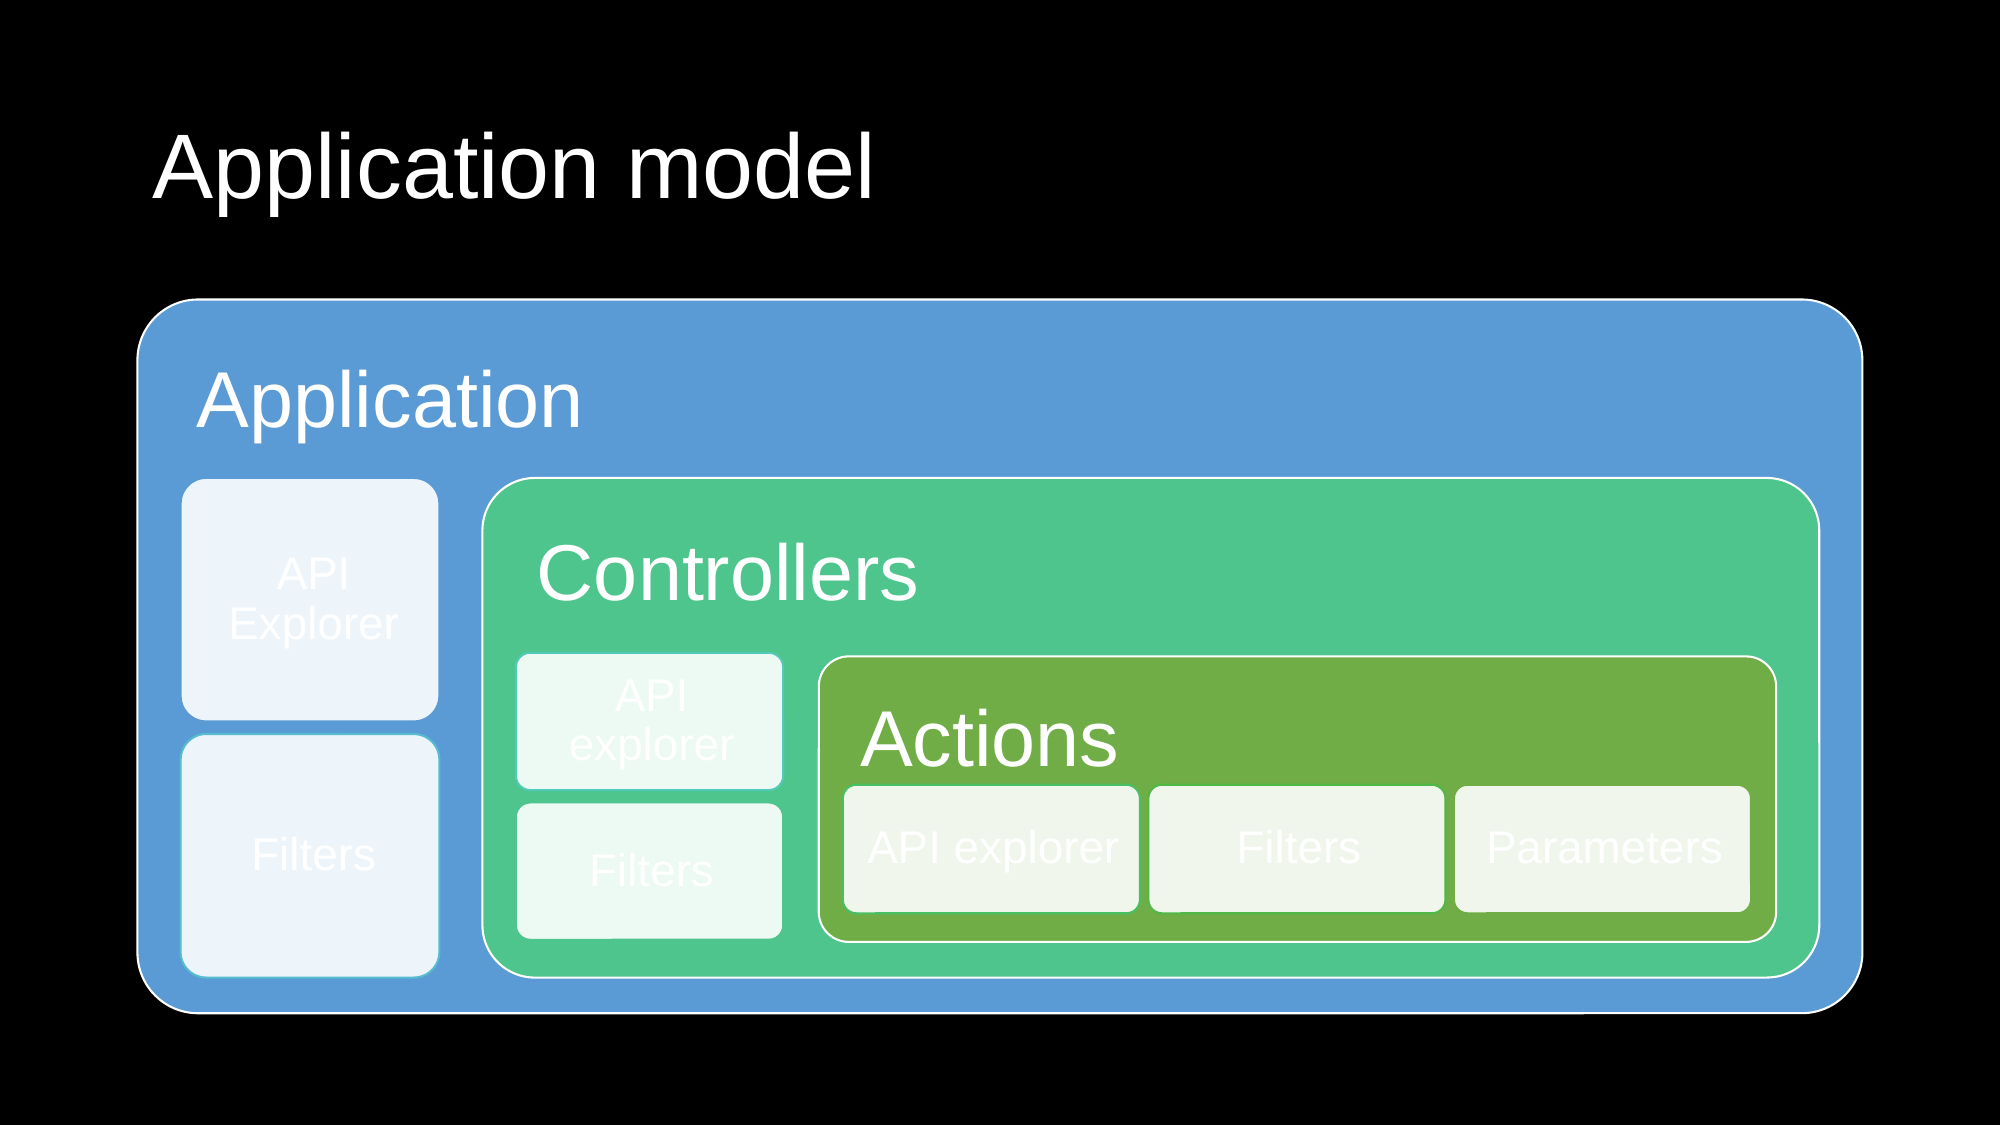

# Application model
Application
API Explorer
Filters
Controllers
API explorer
Filters
Actions
API explorer
Filters
Parameters